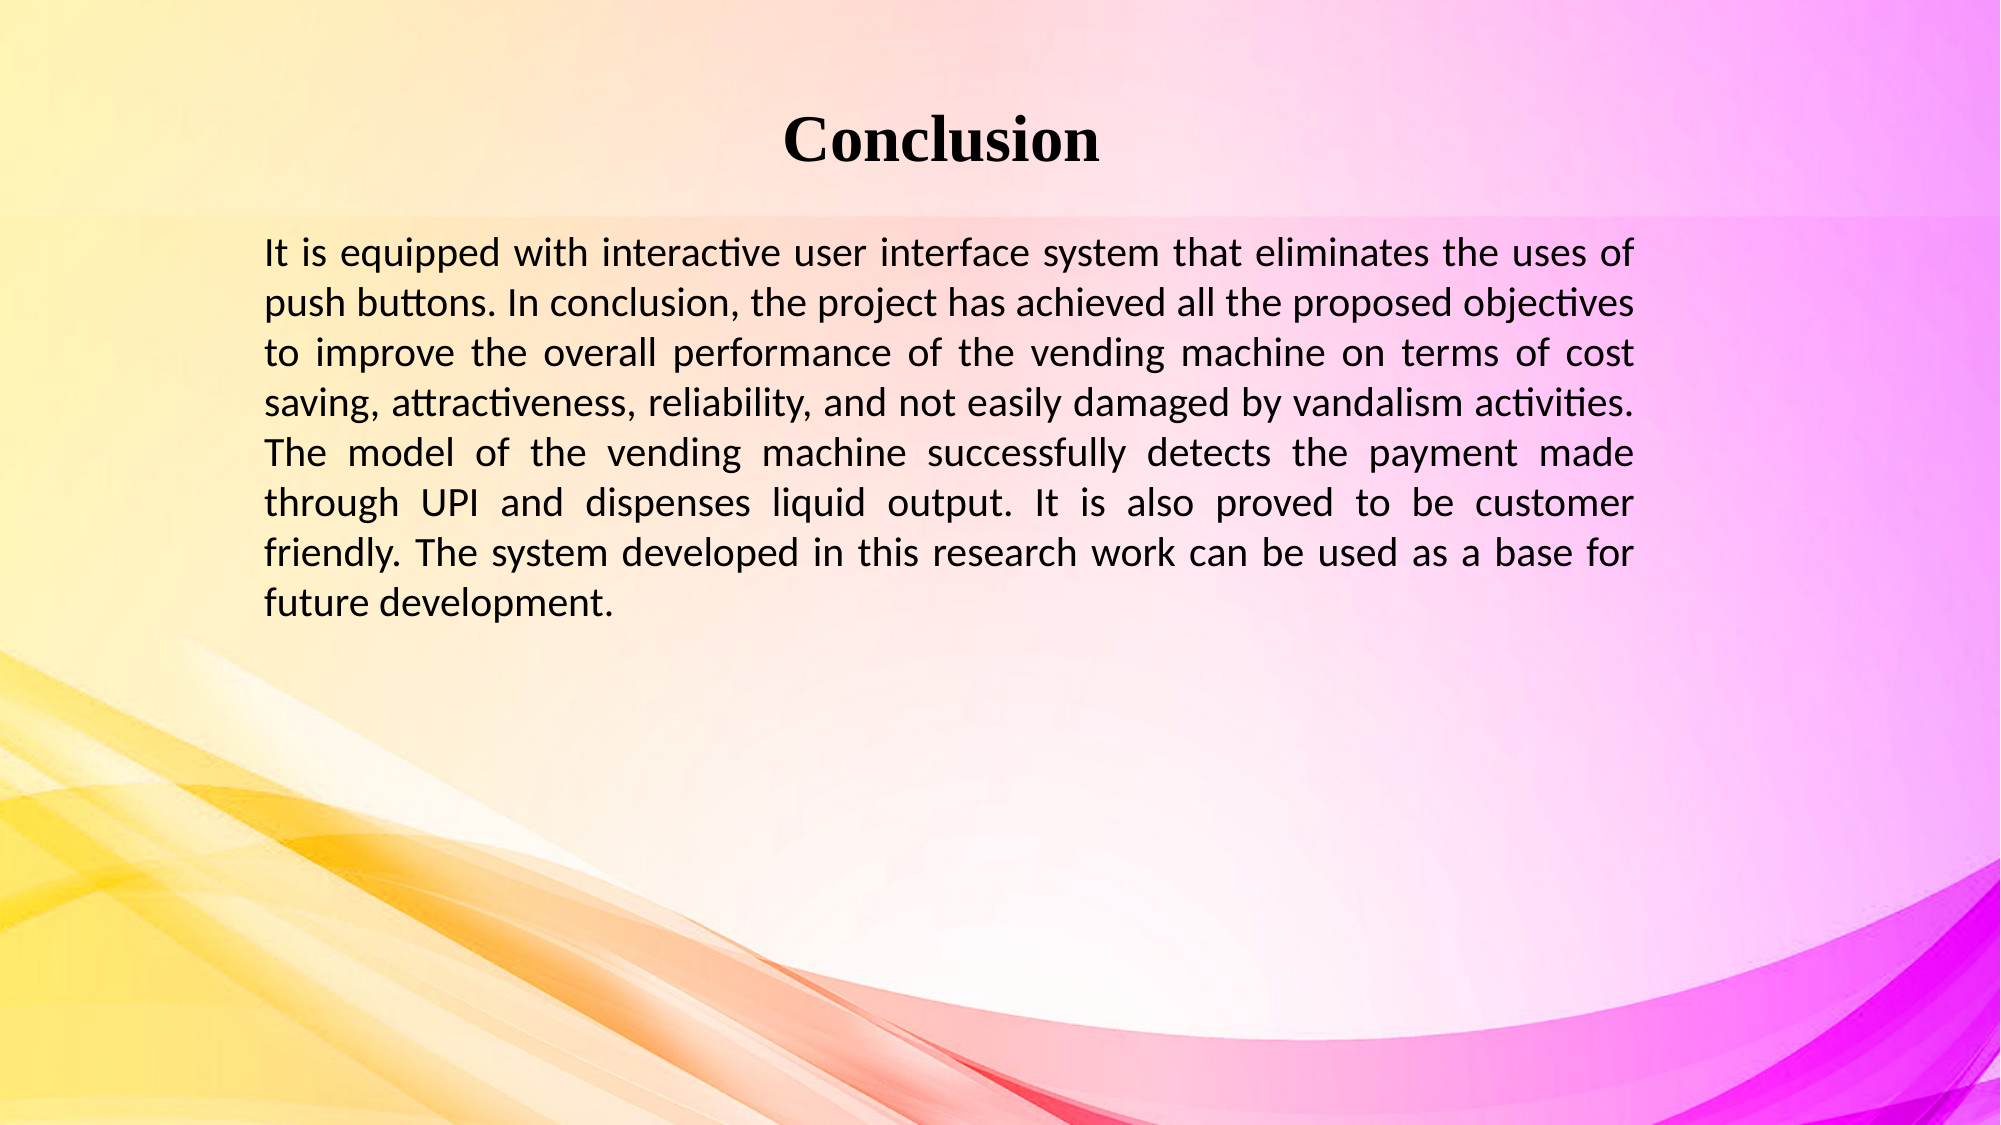

Conclusion

It is equipped with interactive user interface system that eliminates the uses of push buttons. In conclusion, the project has achieved all the proposed objectives to improve the overall performance of the vending machine on terms of cost saving, attractiveness, reliability, and not easily damaged by vandalism activities. The model of the vending machine successfully detects the payment made through UPI and dispenses liquid output. It is also proved to be customer friendly. The system developed in this research work can be used as a base for future development.